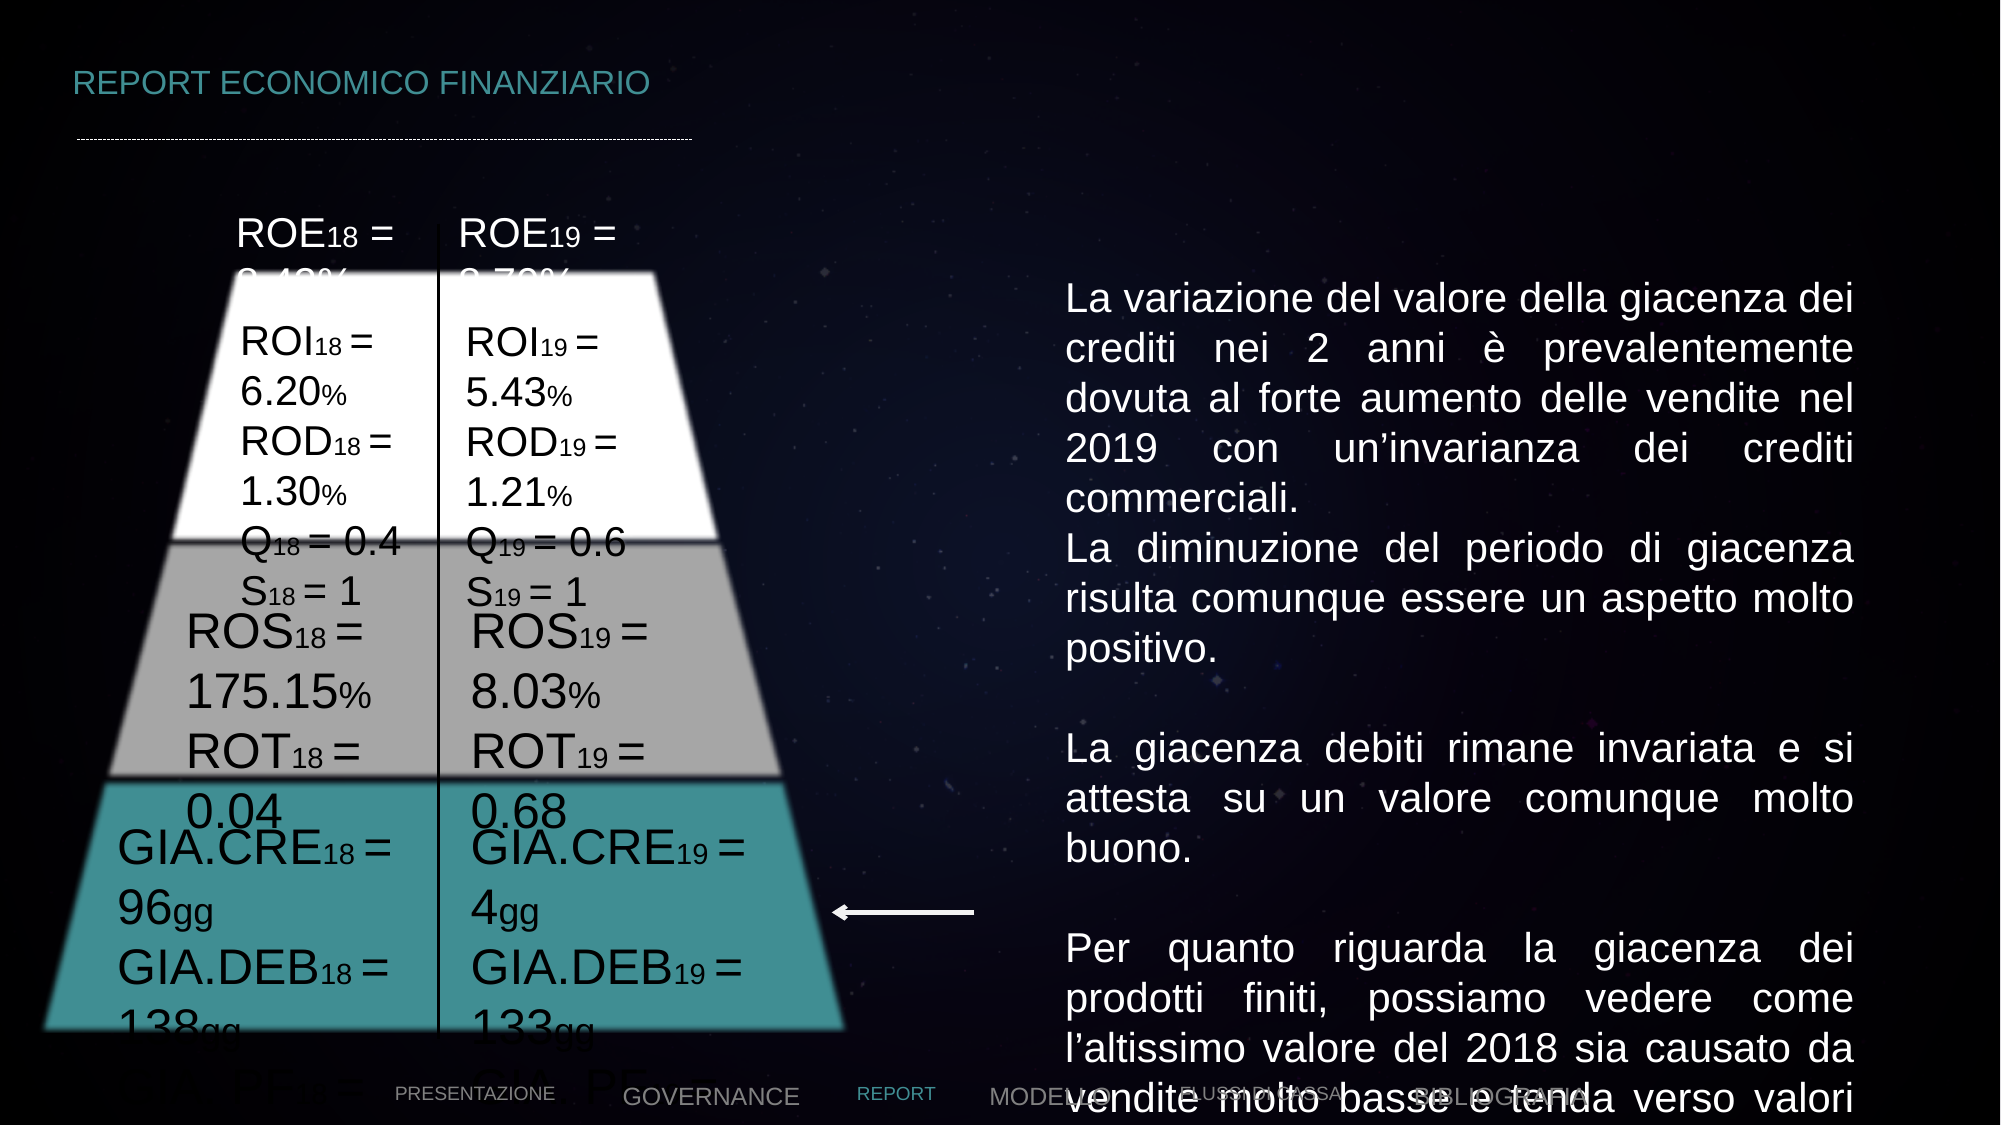

REPORT ECONOMICO FINANZIARIO
ROE19 = 8.70%
ROE18 = 8.42%
La variazione del valore della giacenza dei crediti nei 2 anni è prevalentemente dovuta al forte aumento delle vendite nel 2019 con un’invarianza dei crediti commerciali.
La diminuzione del periodo di giacenza risulta comunque essere un aspetto molto positivo.

La giacenza debiti rimane invariata e si attesta su un valore comunque molto buono.

Per quanto riguarda la giacenza dei prodotti finiti, possiamo vedere come l’altissimo valore del 2018 sia causato da vendite molto basse e tenda verso valori più standard nell’anno successivo.

ROI18 = 6.20%
ROD18 = 1.30%
Q18 = 0.4
S18 = 1
ROI19 = 5.43%
ROD19 = 1.21%
Q19 = 0.6
S19 = 1

ROS19 = 8.03%
ROT19 = 0.68
ROS18 = 175.15%
ROT18 = 0.04

GIA.CRE18 = 96gg
GIA.DEB18 = 138gg
GIA. PF18 = 1475gg
GIA.CRE19 = 4gg
GIA.DEB19 = 133gg
GIA. PF19 = 80gg
PRESENTAZIONE

GOVERNANCE

REPORT

MODELLO

FLUSSI DI CASSA

BIBLIOGRAFIA